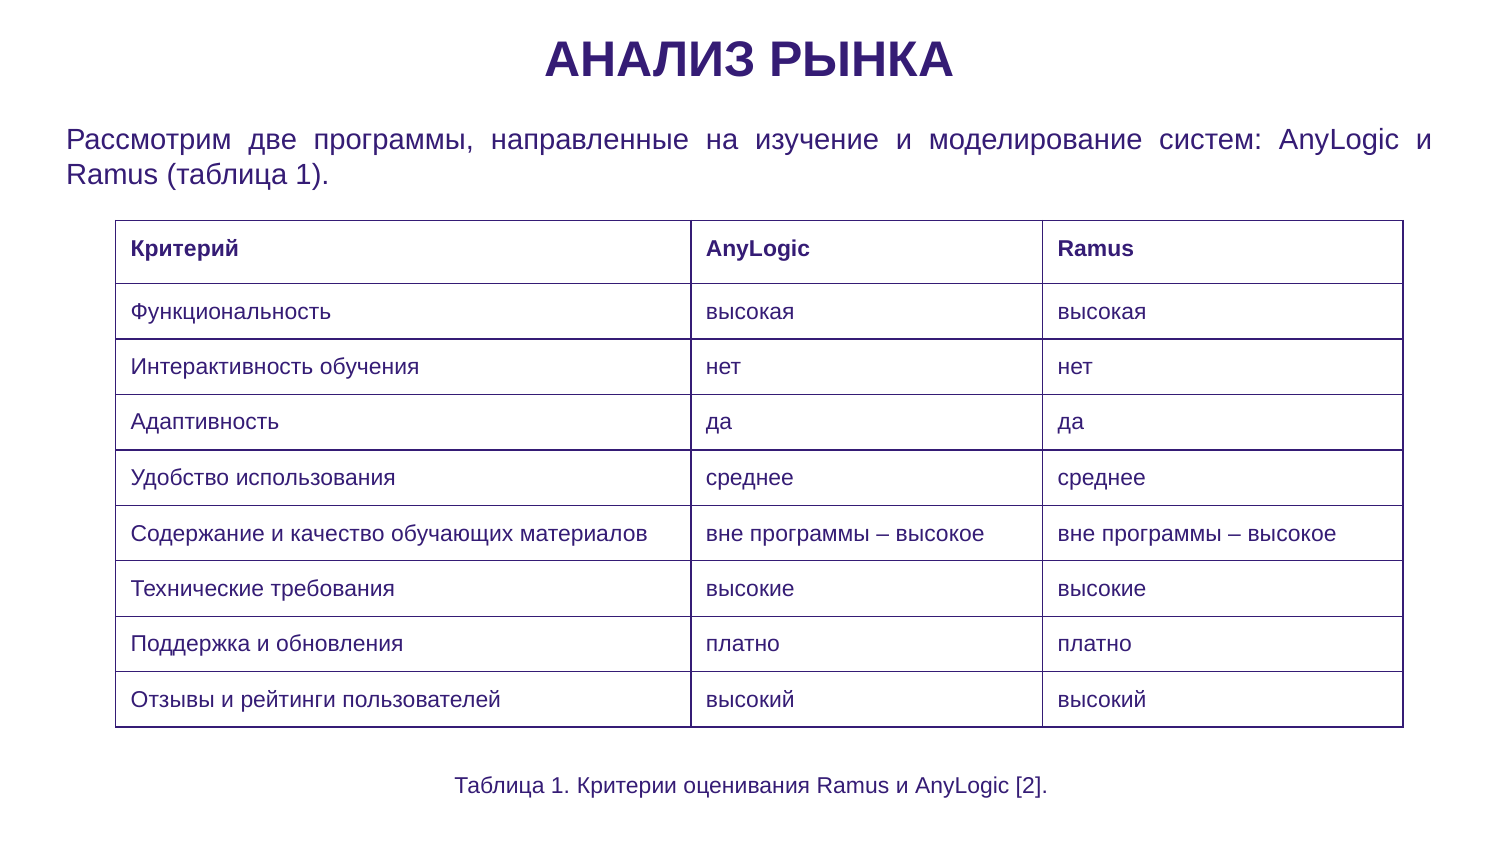

# АНАЛИЗ РЫНКА
Рассмотрим две программы, направленные на изучение и моделирование систем: AnyLogic и Ramus (таблица 1).

| Критерий | AnyLogic | Ramus |
| --- | --- | --- |
| Функциональность | высокая | высокая |
| Интерактивность обучения | нет | нет |
| Адаптивность | да | да |
| Удобство использования | среднее | среднее |
| Содержание и качество обучающих материалов | вне программы – высокое | вне программы – высокое |
| Технические требования | высокие | высокие |
| Поддержка и обновления | платно | платно |
| Отзывы и рейтинги пользователей | высокий | высокий |
Таблица 1. Критерии оценивания Ramus и AnyLogic [2].